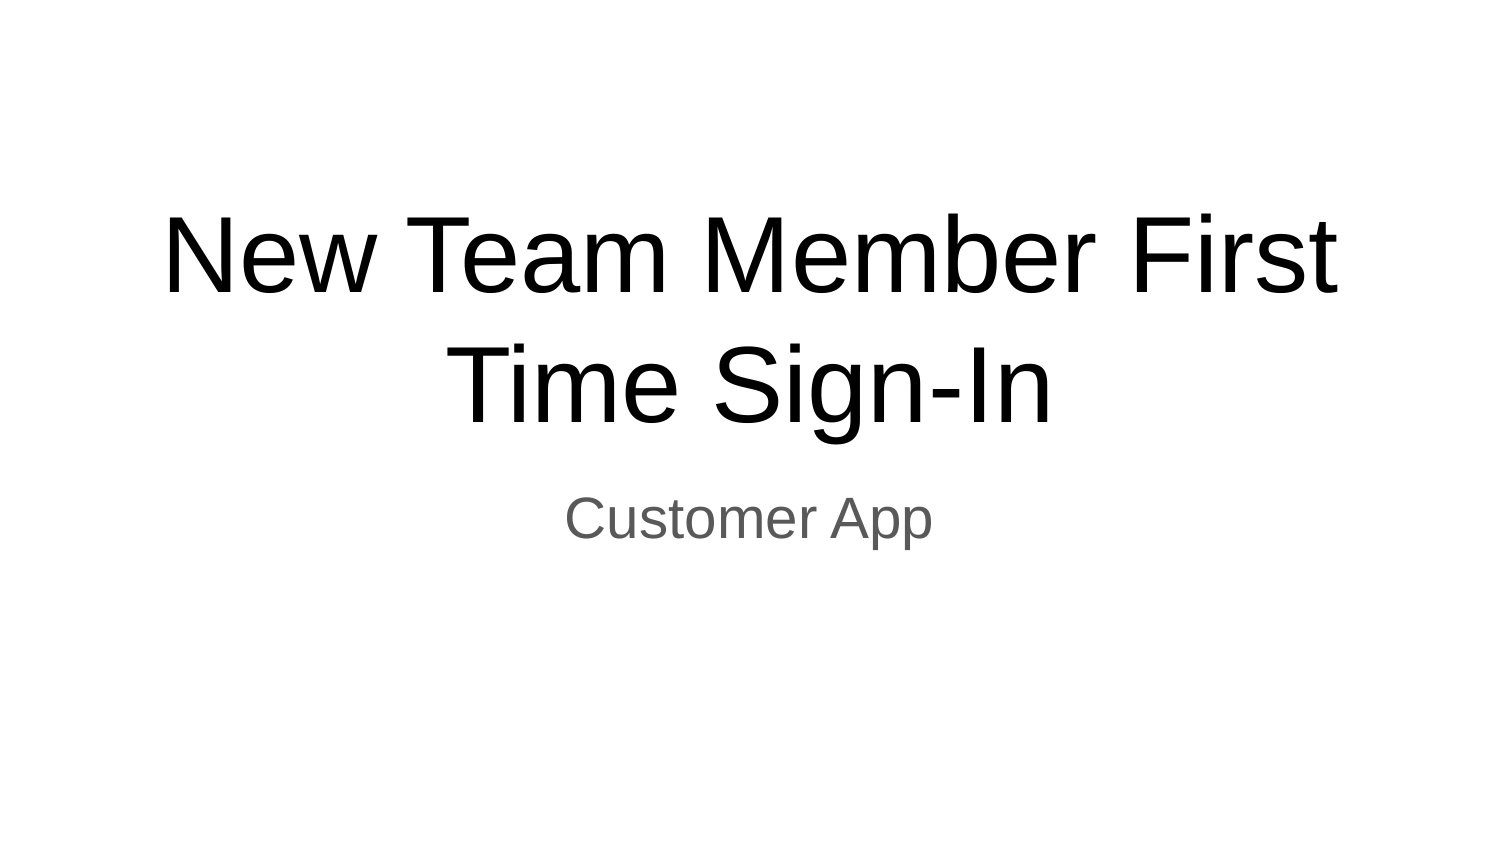

# New Team Member First Time Sign-In
Customer App